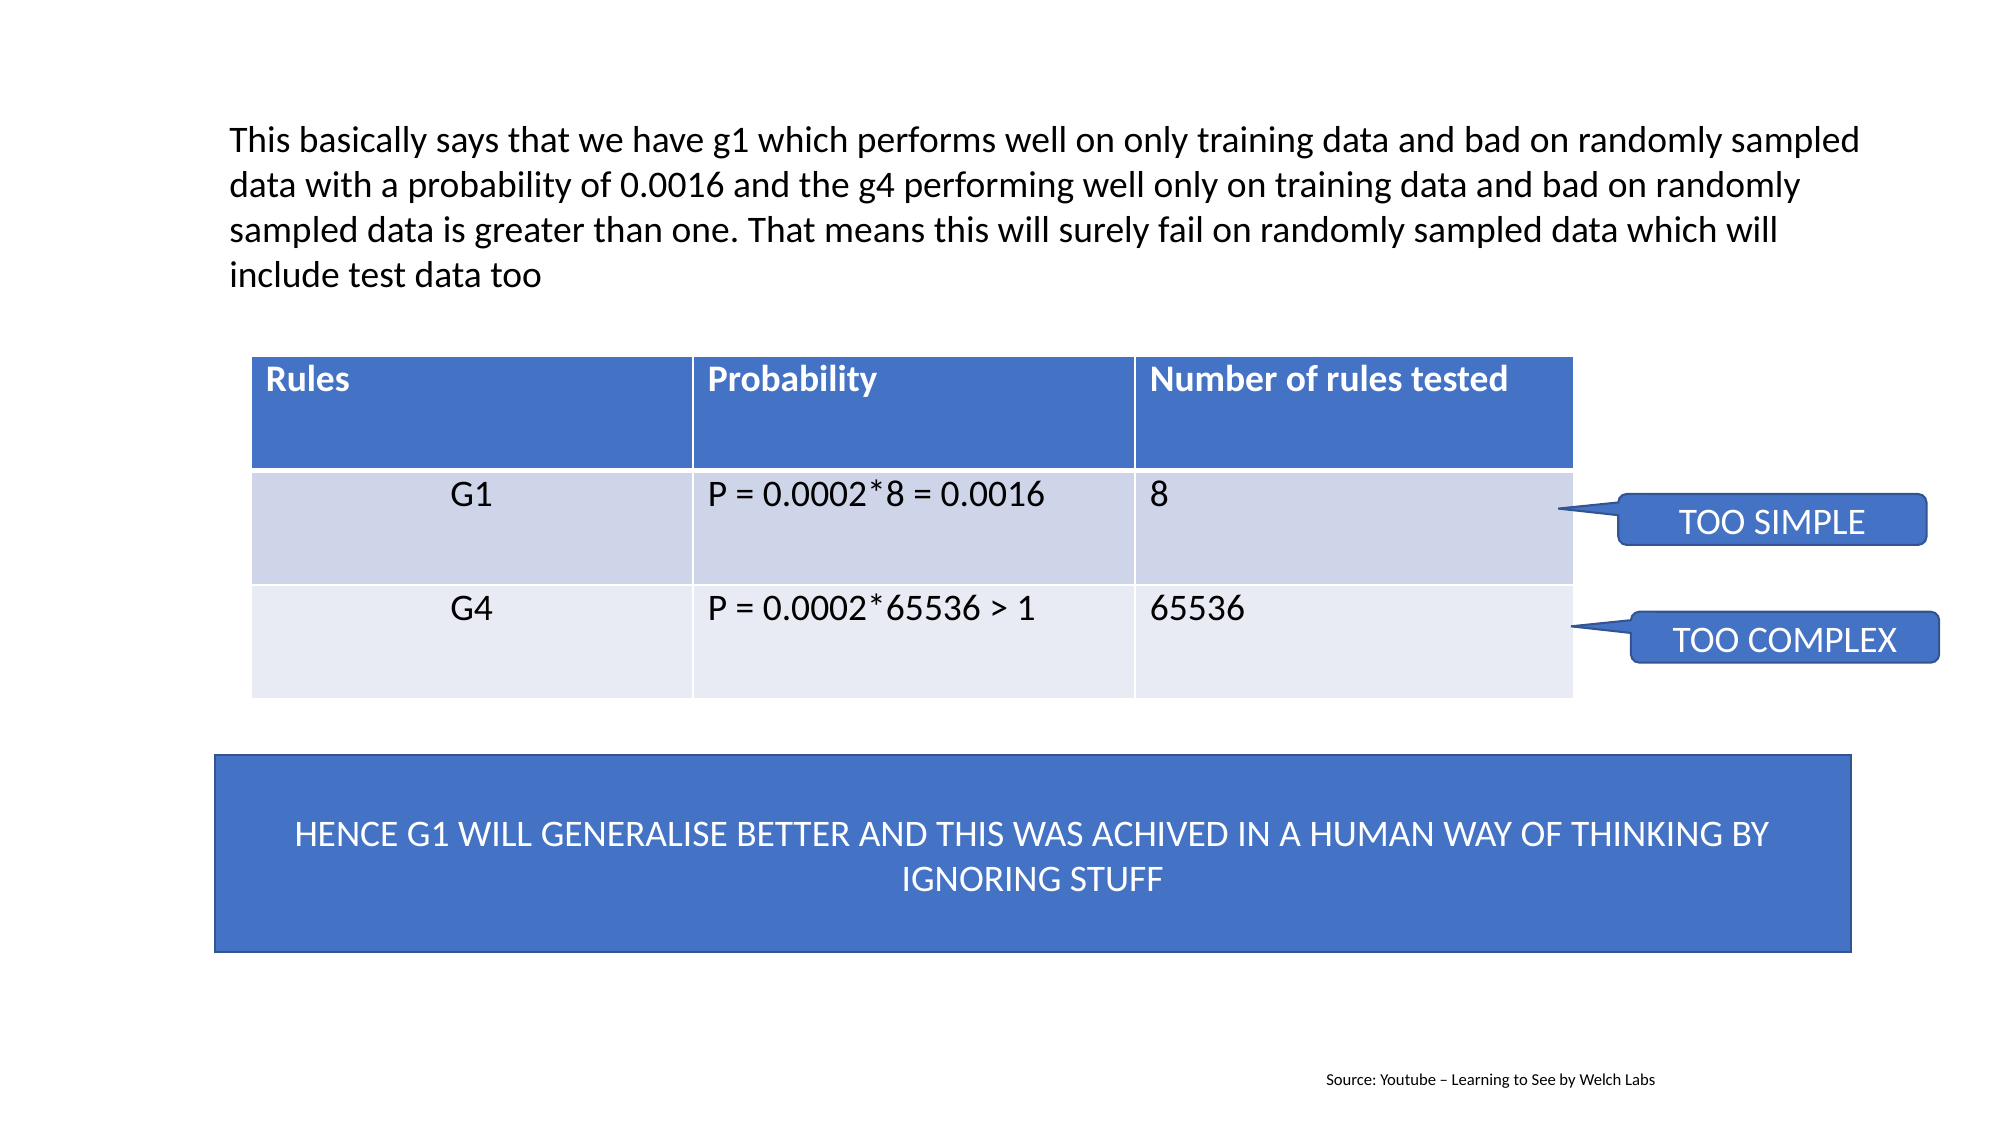

This basically says that we have g1 which performs well on only training data and bad on randomly sampled data with a probability of 0.0016 and the g4 performing well only on training data and bad on randomly sampled data is greater than one. That means this will surely fail on randomly sampled data which will include test data too
| Rules | Probability | Number of rules tested |
| --- | --- | --- |
| G1 | P = 0.0002\*8 = 0.0016 | 8 |
| G4 | P = 0.0002\*65536 > 1 | 65536 |
TOO SIMPLE
TOO COMPLEX
HENCE G1 WILL GENERALISE BETTER AND THIS WAS ACHIVED IN A HUMAN WAY OF THINKING BY IGNORING STUFF
Source: Youtube – Learning to See by Welch Labs